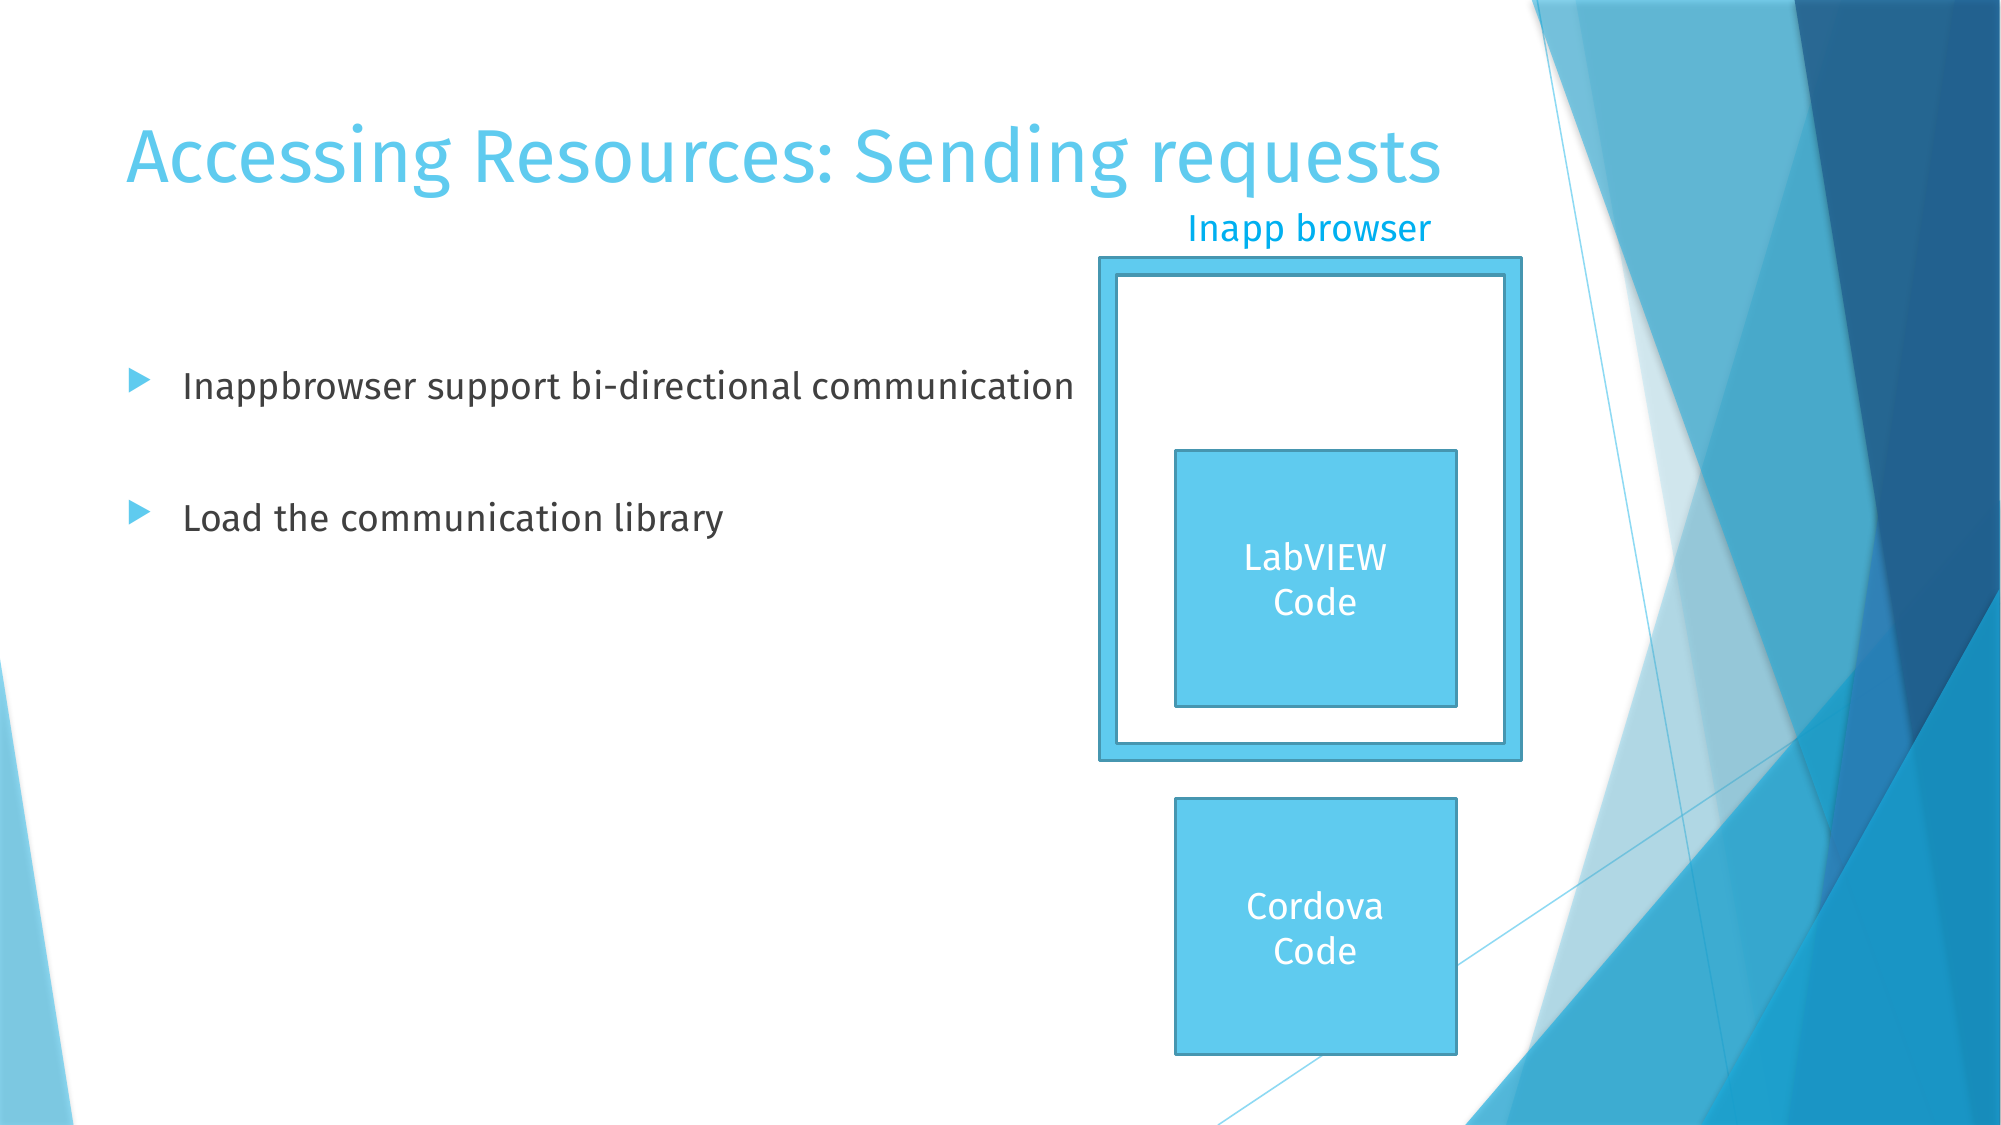

# Accessing Resources: Sending requests
Inapp browser

Inappbrowser support bi-directional communication

Load the communication library

LabVIEW
Code
Cordova
Code